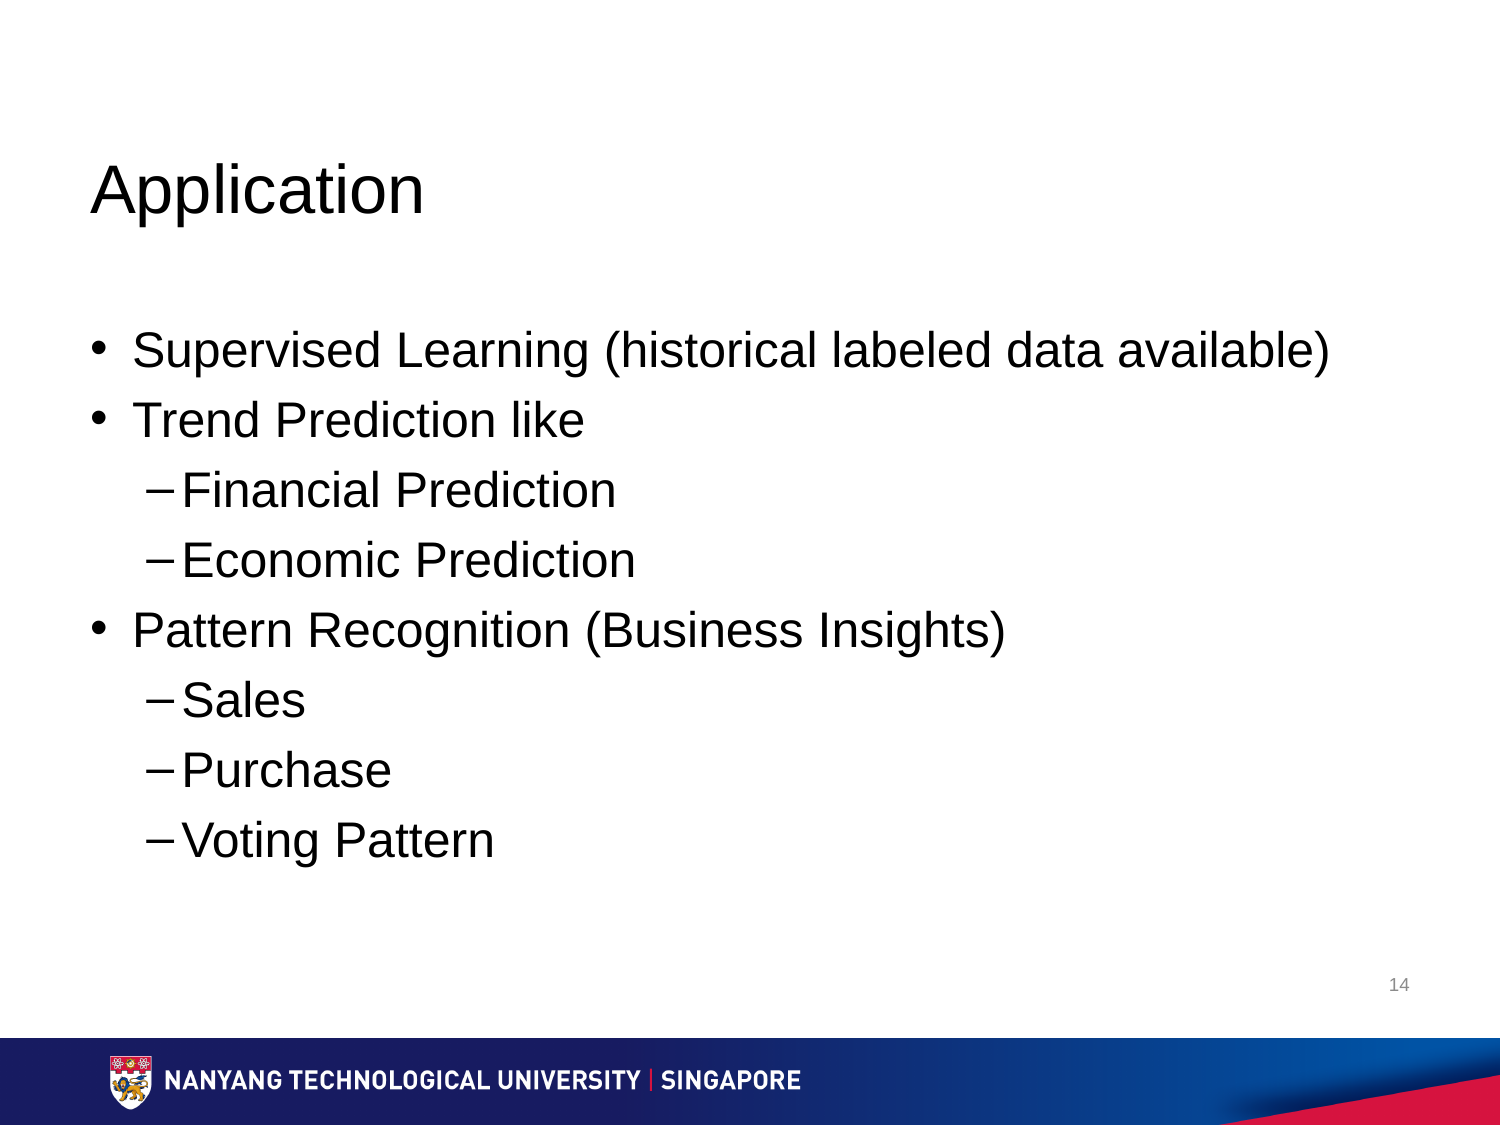

# Application
Supervised Learning (historical labeled data available)
Trend Prediction like
Financial Prediction
Economic Prediction
Pattern Recognition (Business Insights)
Sales
Purchase
Voting Pattern
14